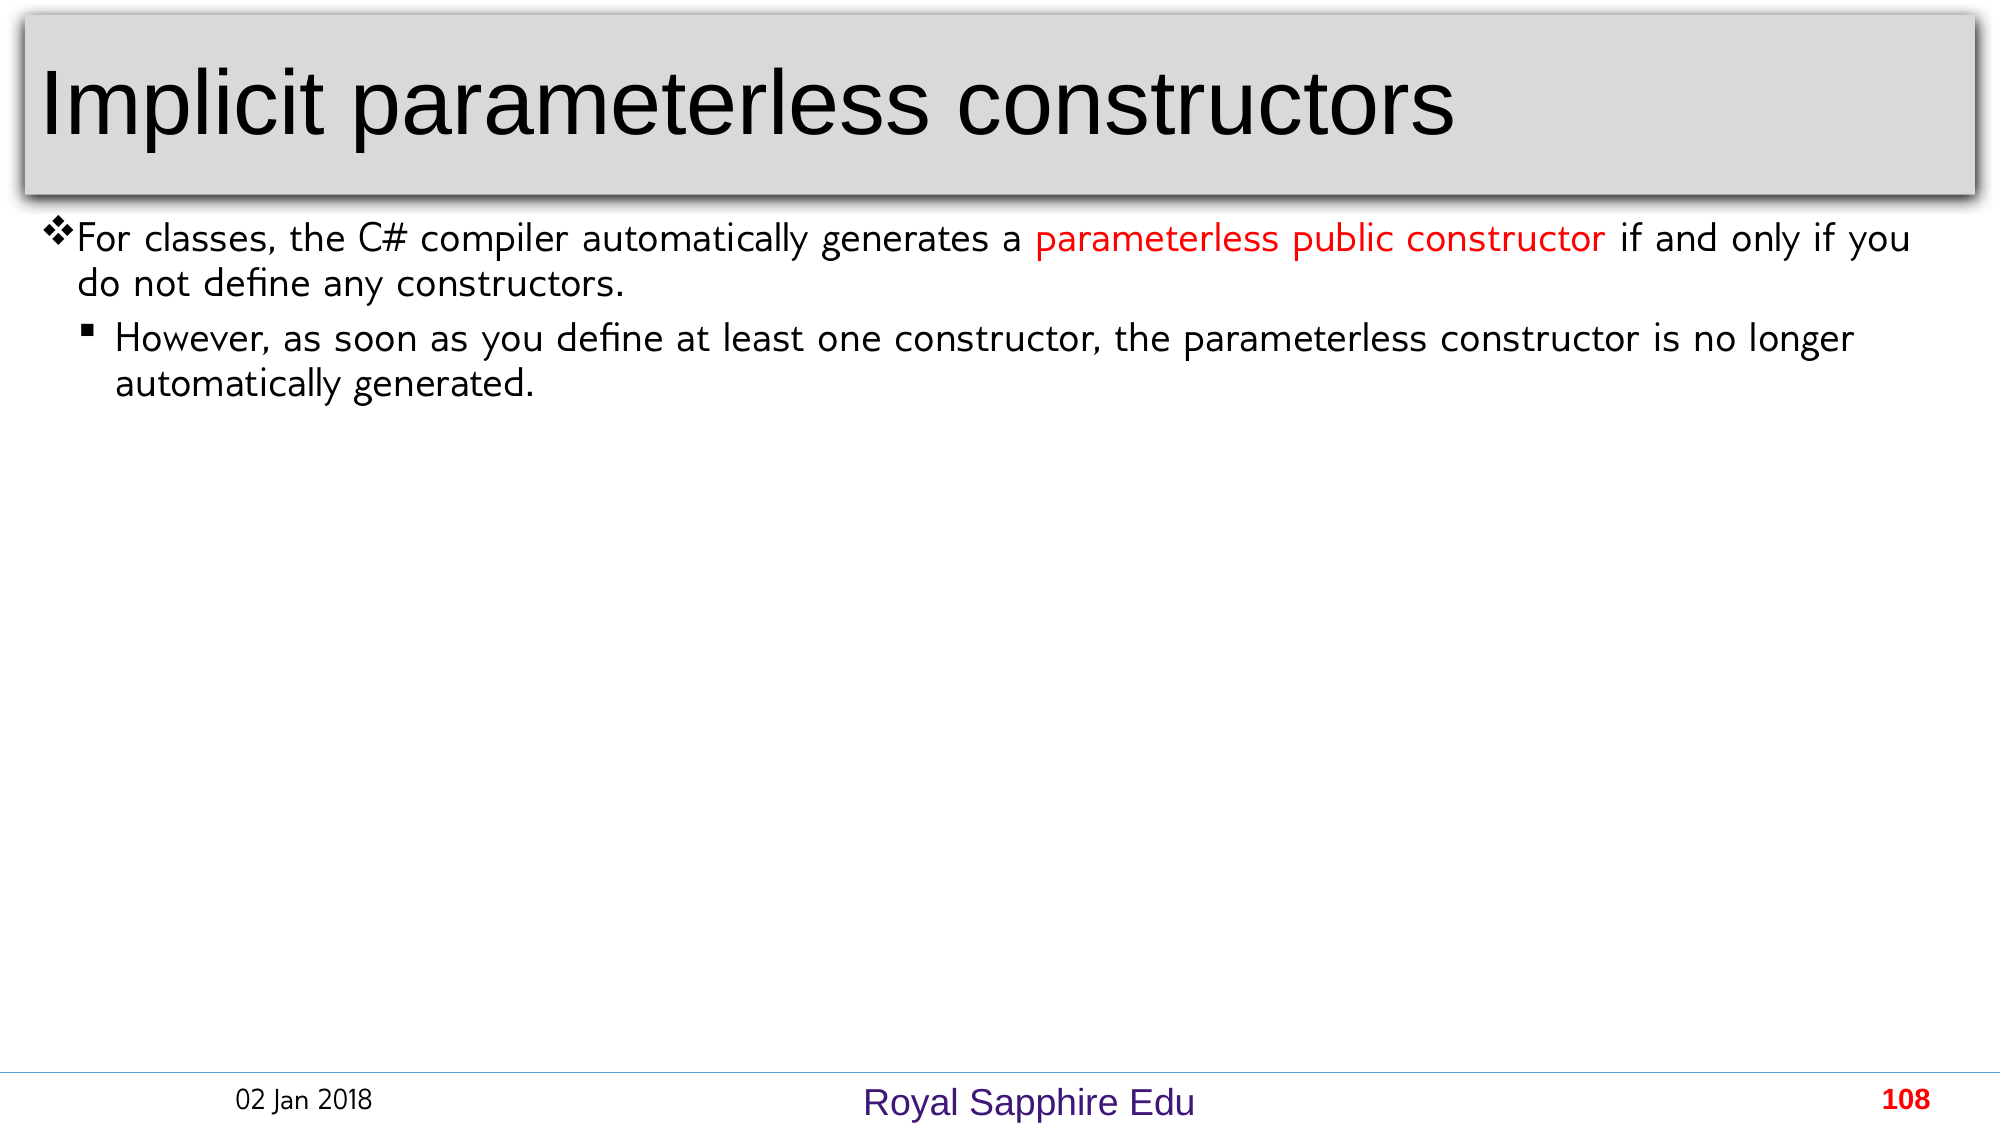

# Implicit parameterless constructors
For classes, the C# compiler automatically generates a parameterless public constructor if and only if you do not define any constructors.
However, as soon as you define at least one constructor, the parameterless constructor is no longer automatically generated.
02 Jan 2018
108